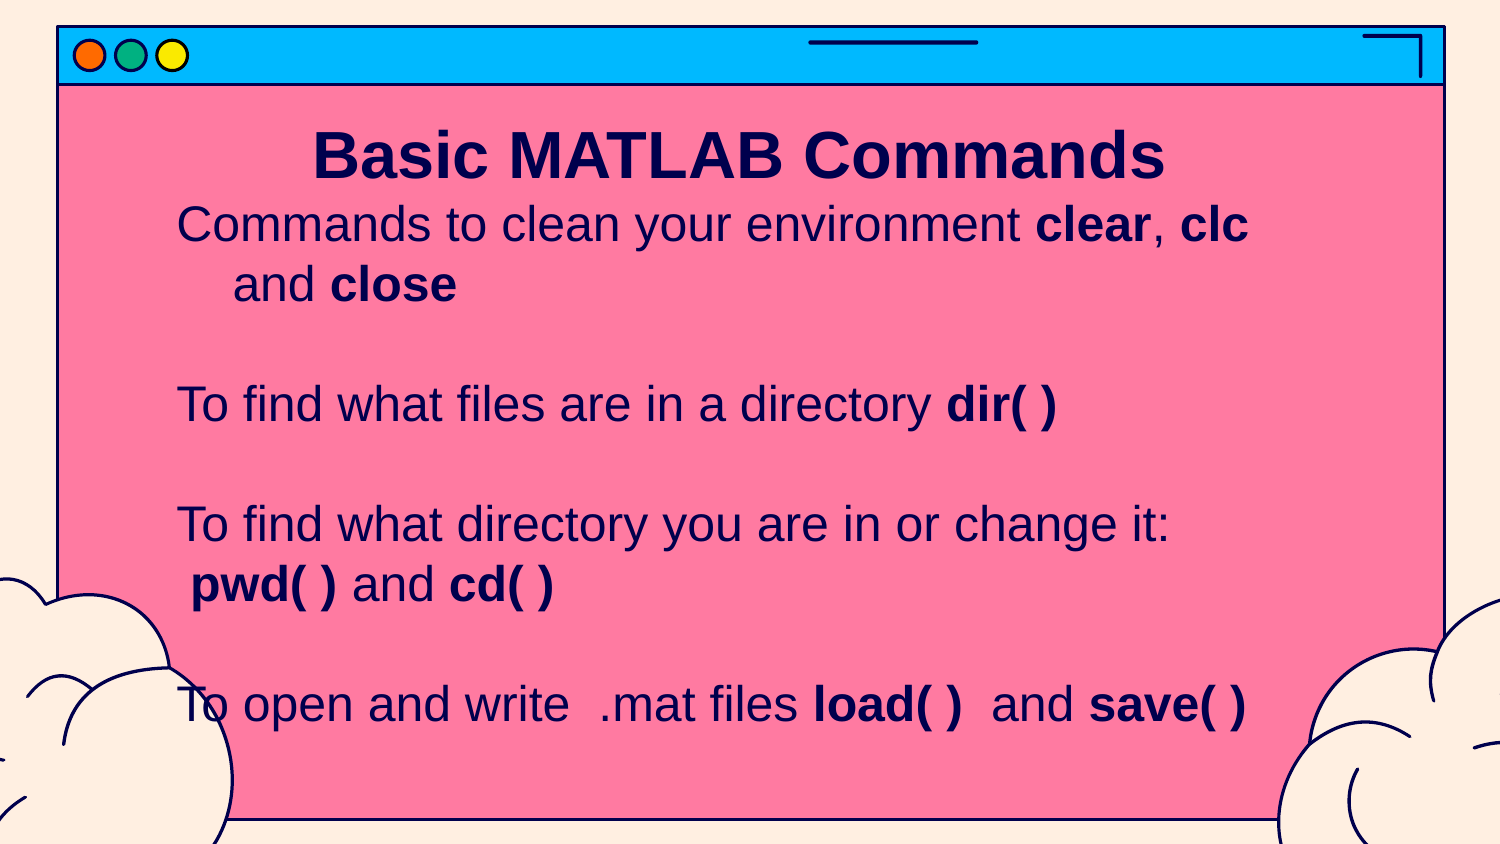

# Basic MATLAB Commands
Commands to clean your environment clear, clc and close

To find what files are in a directory dir( )

To find what directory you are in or change it:
 pwd( ) and cd( )

To open and write  .mat files load( )  and save( )